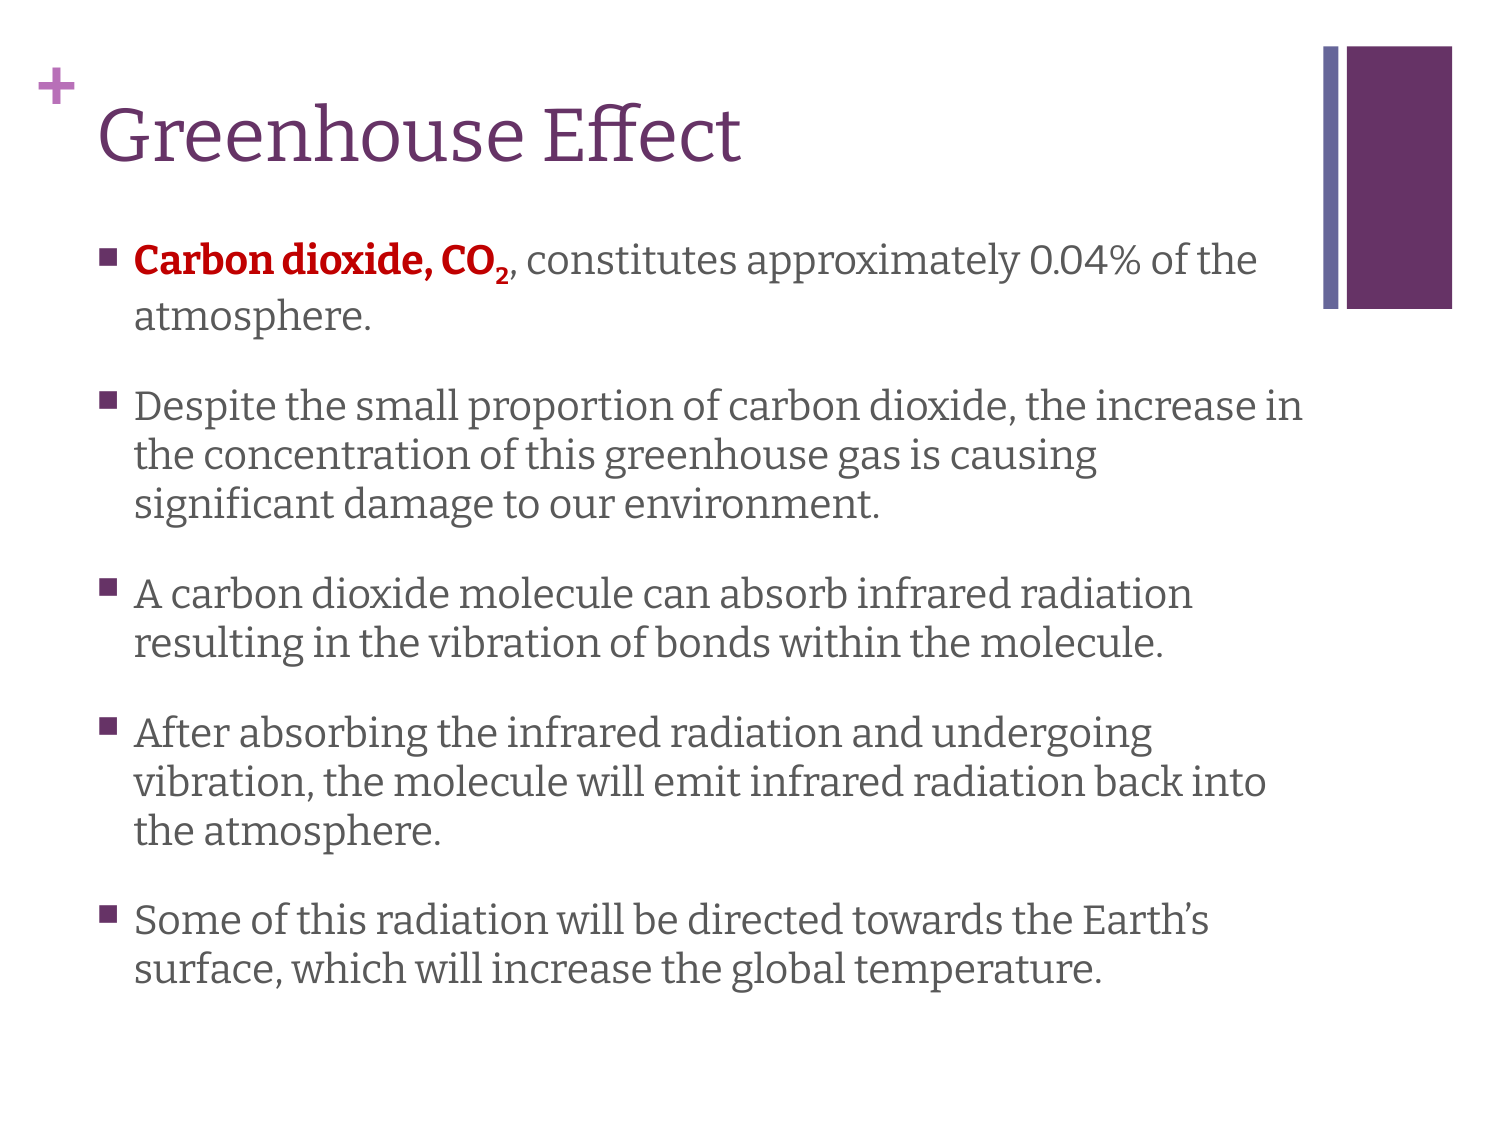

# Greenhouse Effect
Carbon dioxide, CO2, constitutes approximately 0.04% of the atmosphere.
Despite the small proportion of carbon dioxide, the increase in the concentration of this greenhouse gas is causing significant damage to our environment.
A carbon dioxide molecule can absorb infrared radiation resulting in the vibration of bonds within the molecule.
After absorbing the infrared radiation and undergoing vibration, the molecule will emit infrared radiation back into the atmosphere.
Some of this radiation will be directed towards the Earth’s surface, which will increase the global temperature.